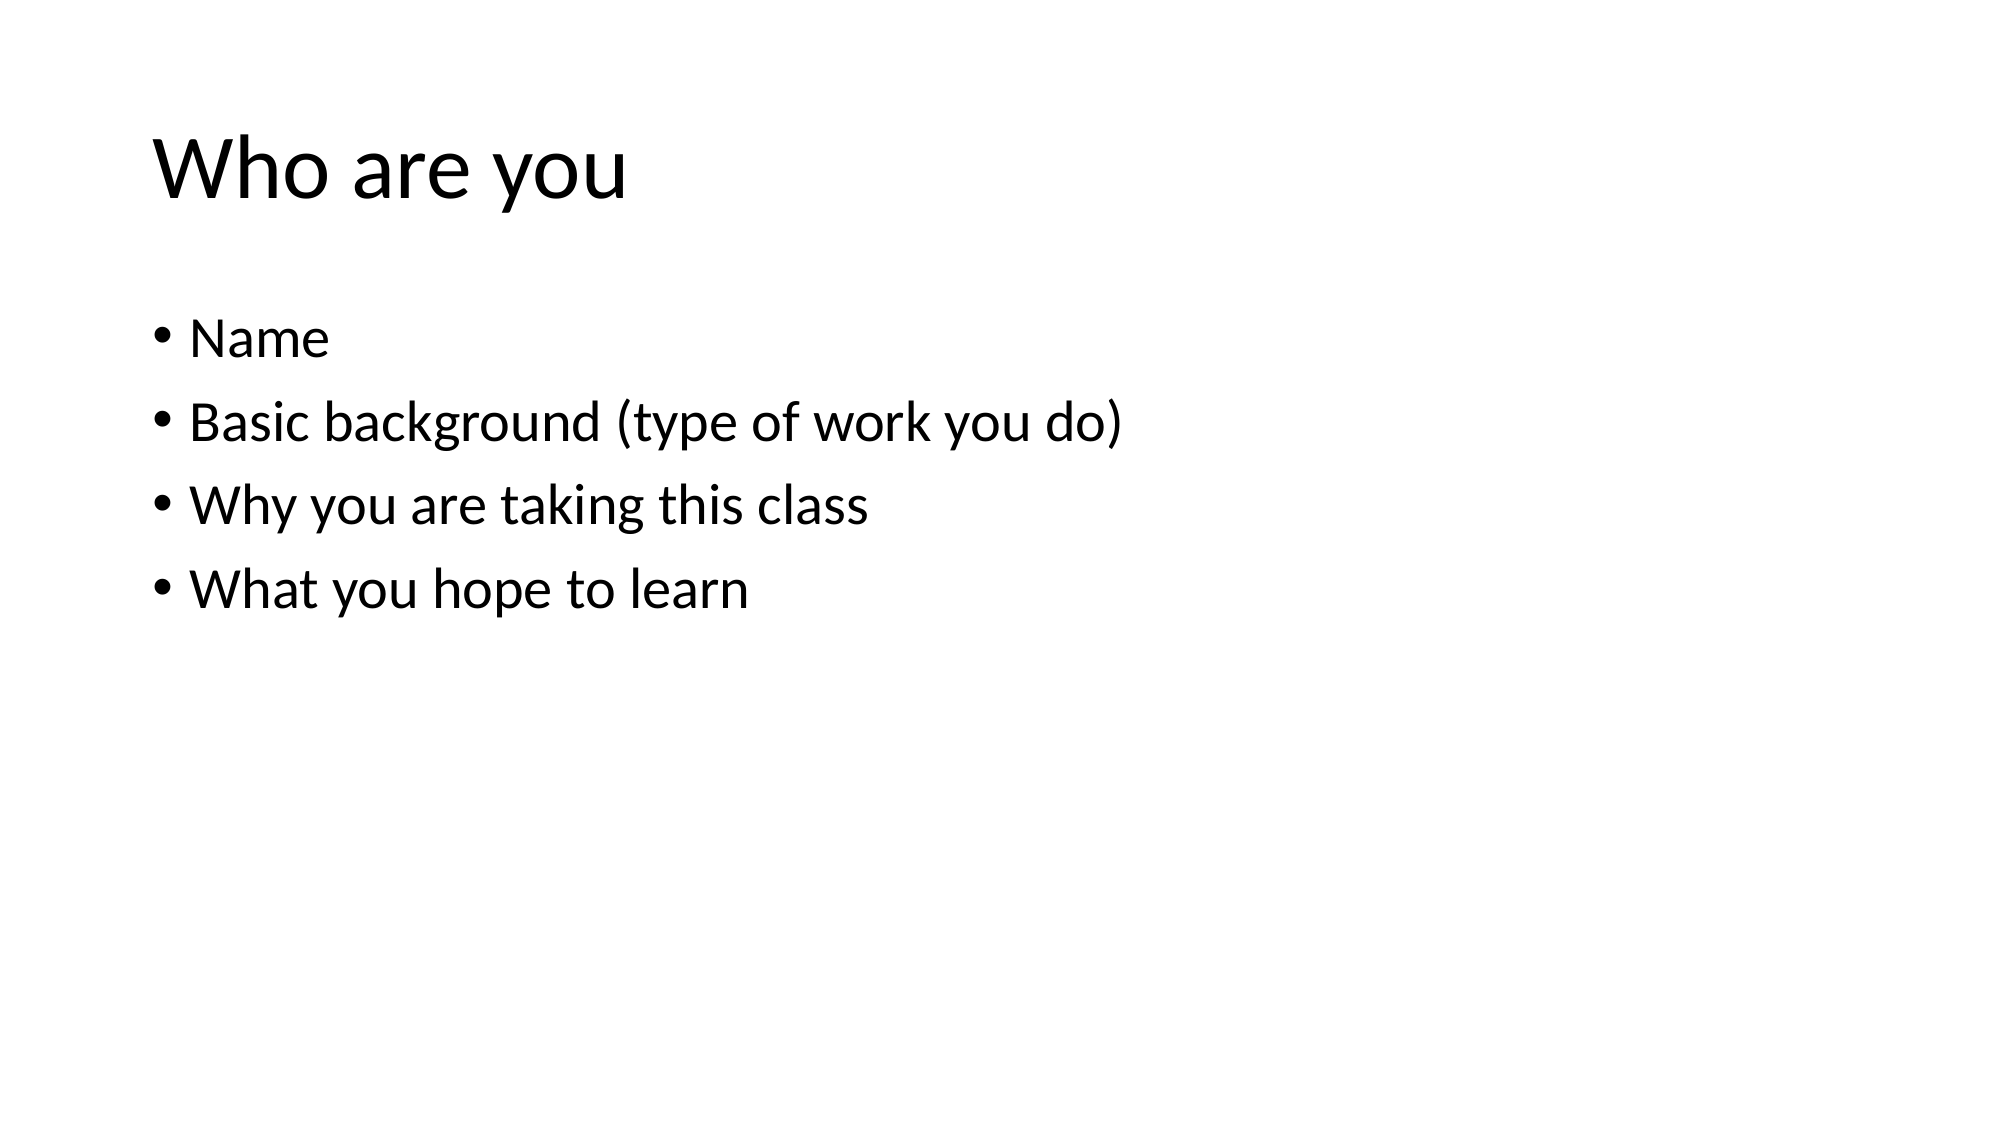

# Who are you
Name
Basic background (type of work you do)
Why you are taking this class
What you hope to learn